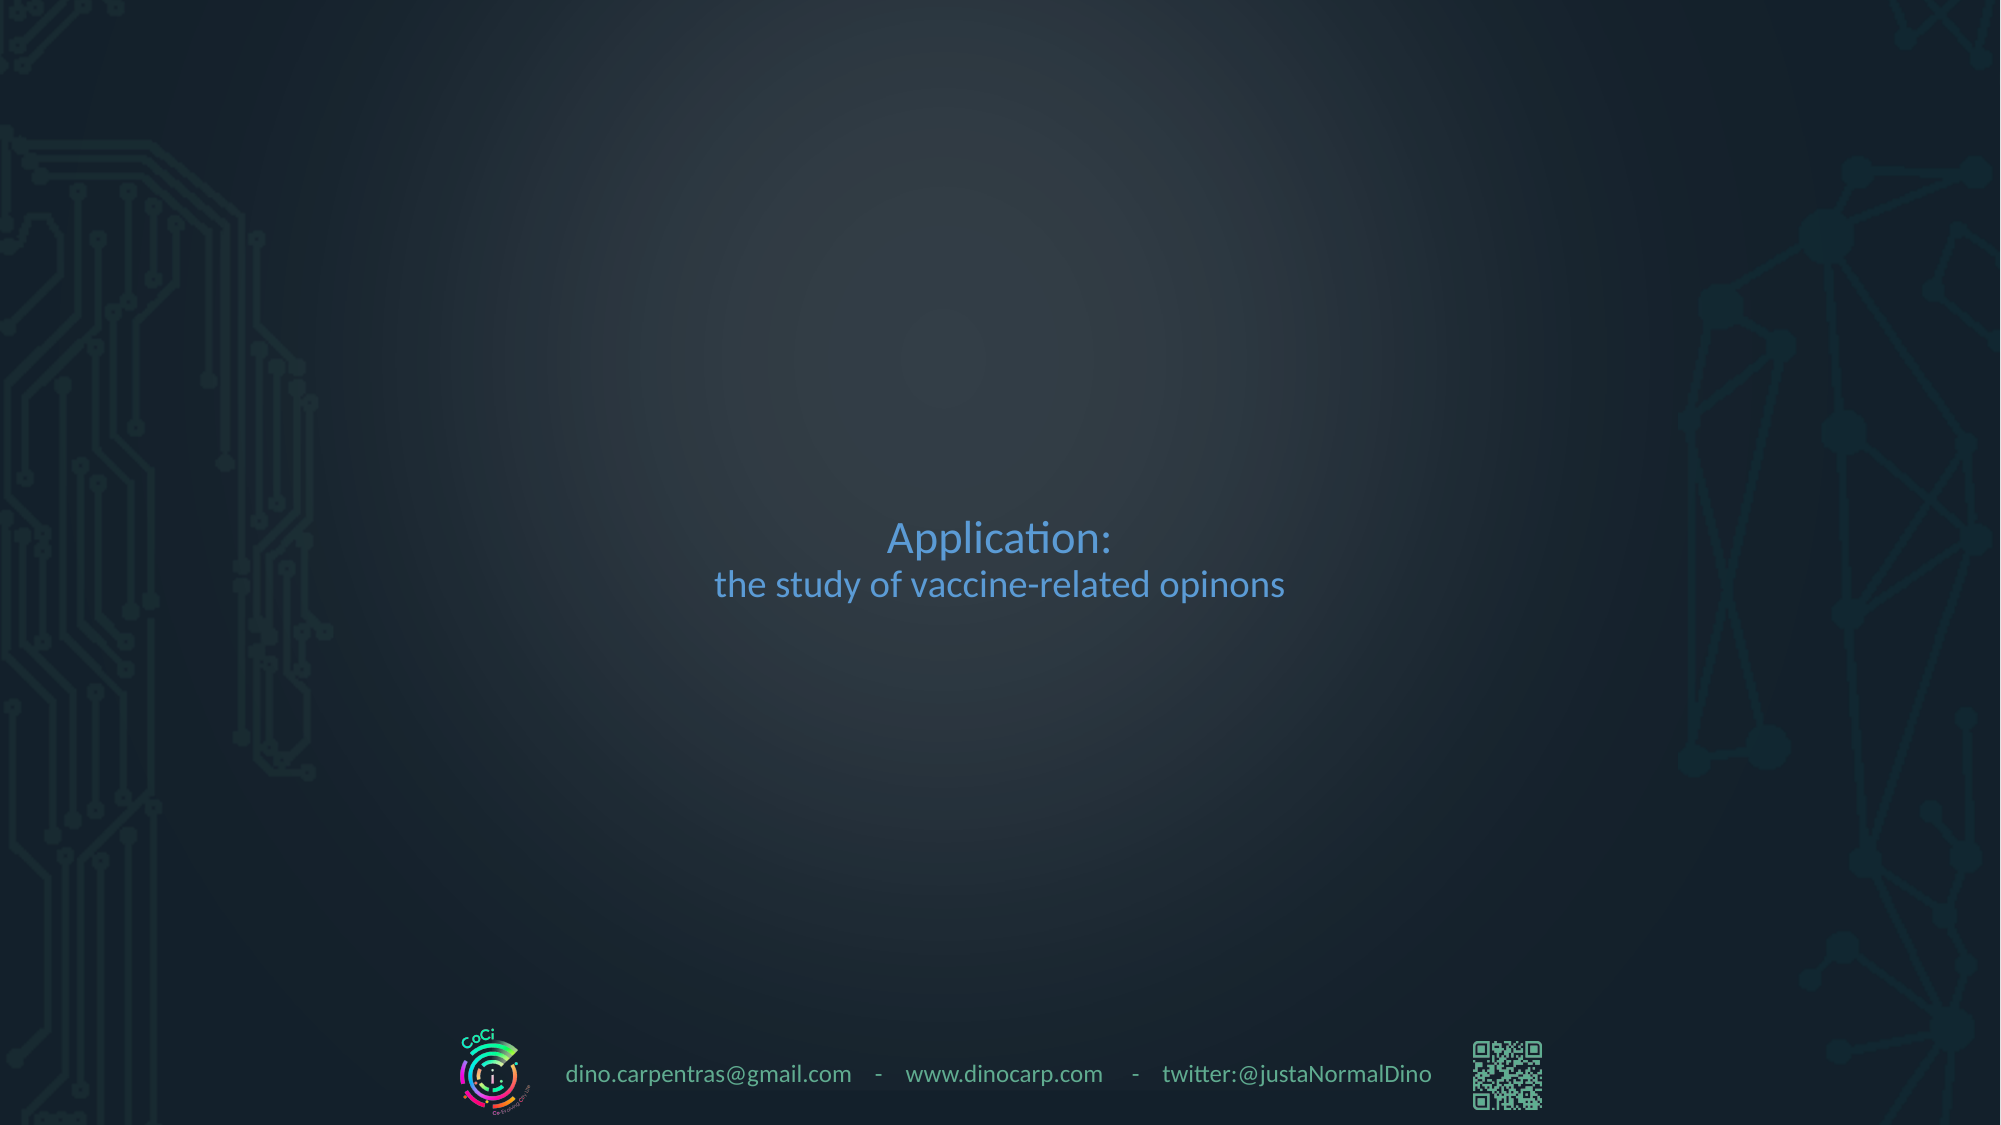

# Application: the study of vaccine-related opinons